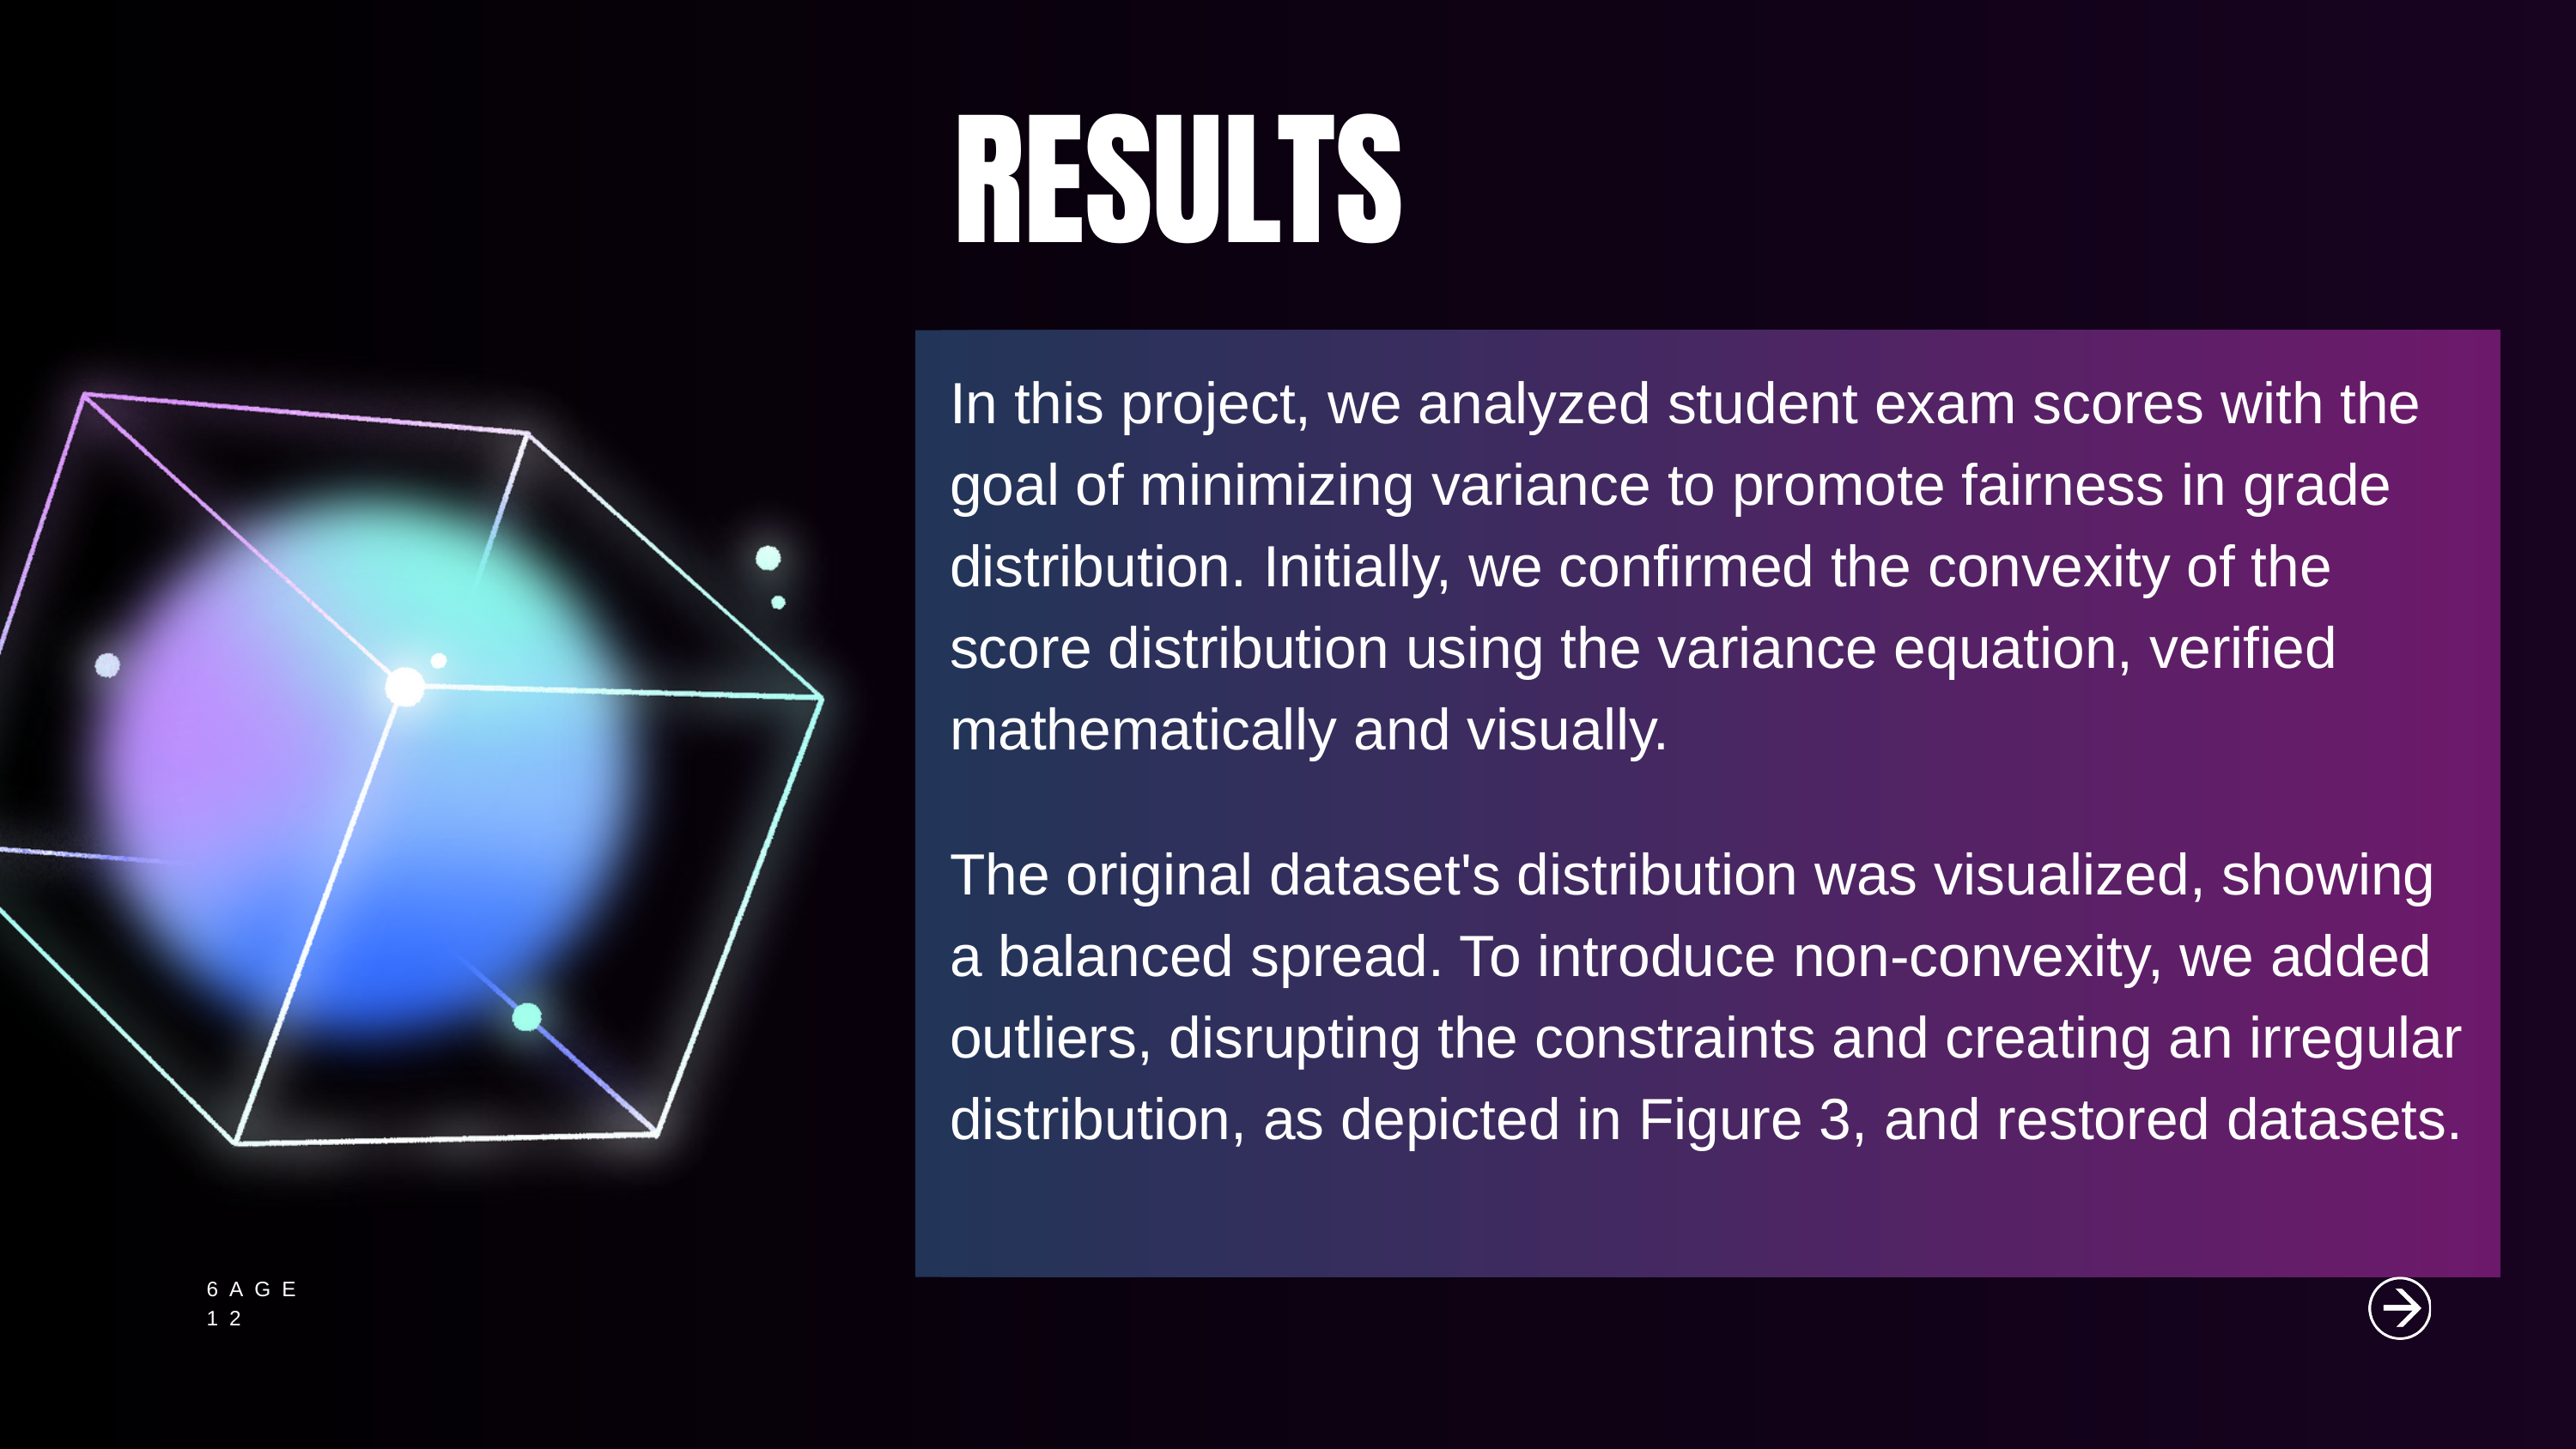

RESULTS

In this project, we analyzed student exam scores with the goal of minimizing variance to promote fairness in grade distribution. Initially, we confirmed the convexity of the score distribution using the variance equation, verified mathematically and visually.

The original dataset's distribution was visualized, showing a balanced spread. To introduce non-convexity, we added outliers, disrupting the constraints and creating an irregular distribution, as depicted in Figure 3, and restored datasets.
6AGE
12